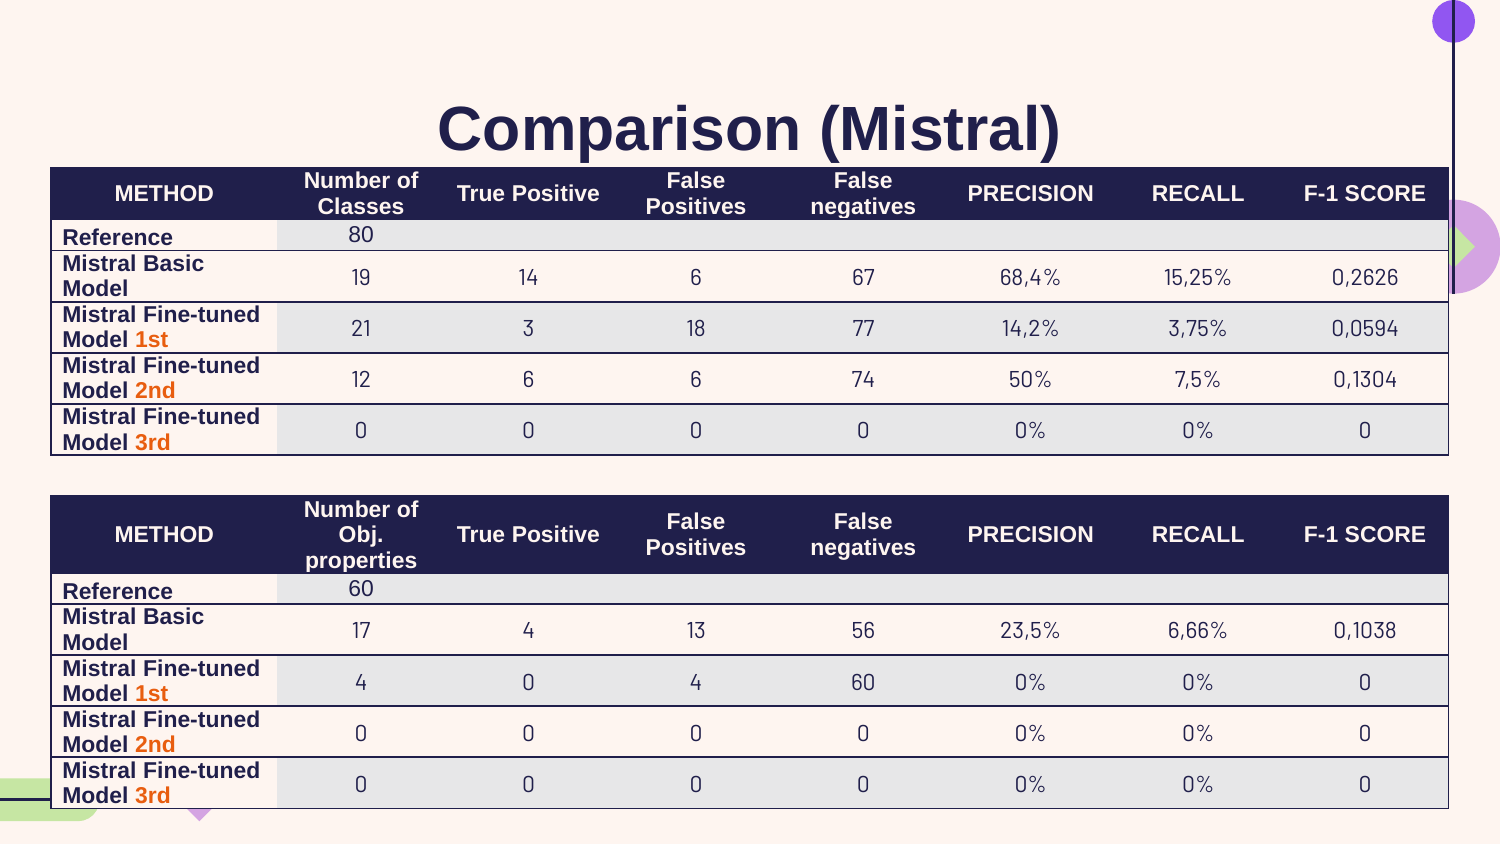

# Comparison (Mistral)
| METHOD | Number of Classes | True Positive | False Positives | False negatives | PRECISION | RECALL | F-1 SCORE |
| --- | --- | --- | --- | --- | --- | --- | --- |
| Reference | 80 |  |  |  |  |  |  |
| Mistral Basic Model | 19 | 14 | 6 | 67 | 68,4% | 15,25% | 0,2626 |
| Mistral Fine-tuned Model 1st | 21 | 3 | 18 | 77 | 14,2% | 3,75% | 0,0594 |
| Mistral Fine-tuned Model 2nd | 12 | 6 | 6 | 74 | 50% | 7,5% | 0,1304 |
| Mistral Fine-tuned Model 3rd | 0 | 0 | 0 | 0 | 0% | 0% | 0 |
| METHOD | Number of Obj. properties | True Positive | False Positives | False negatives | PRECISION | RECALL | F-1 SCORE |
| --- | --- | --- | --- | --- | --- | --- | --- |
| Reference | 60 |  |  |  |  |  |  |
| Mistral Basic Model | 17 | 4 | 13 | 56 | 23,5% | 6,66% | 0,1038 |
| Mistral Fine-tuned Model 1st | 4 | 0 | 4 | 60 | 0% | 0% | 0 |
| Mistral Fine-tuned Model 2nd | 0 | 0 | 0 | 0 | 0% | 0% | 0 |
| Mistral Fine-tuned Model 3rd | 0 | 0 | 0 | 0 | 0% | 0% | 0 |